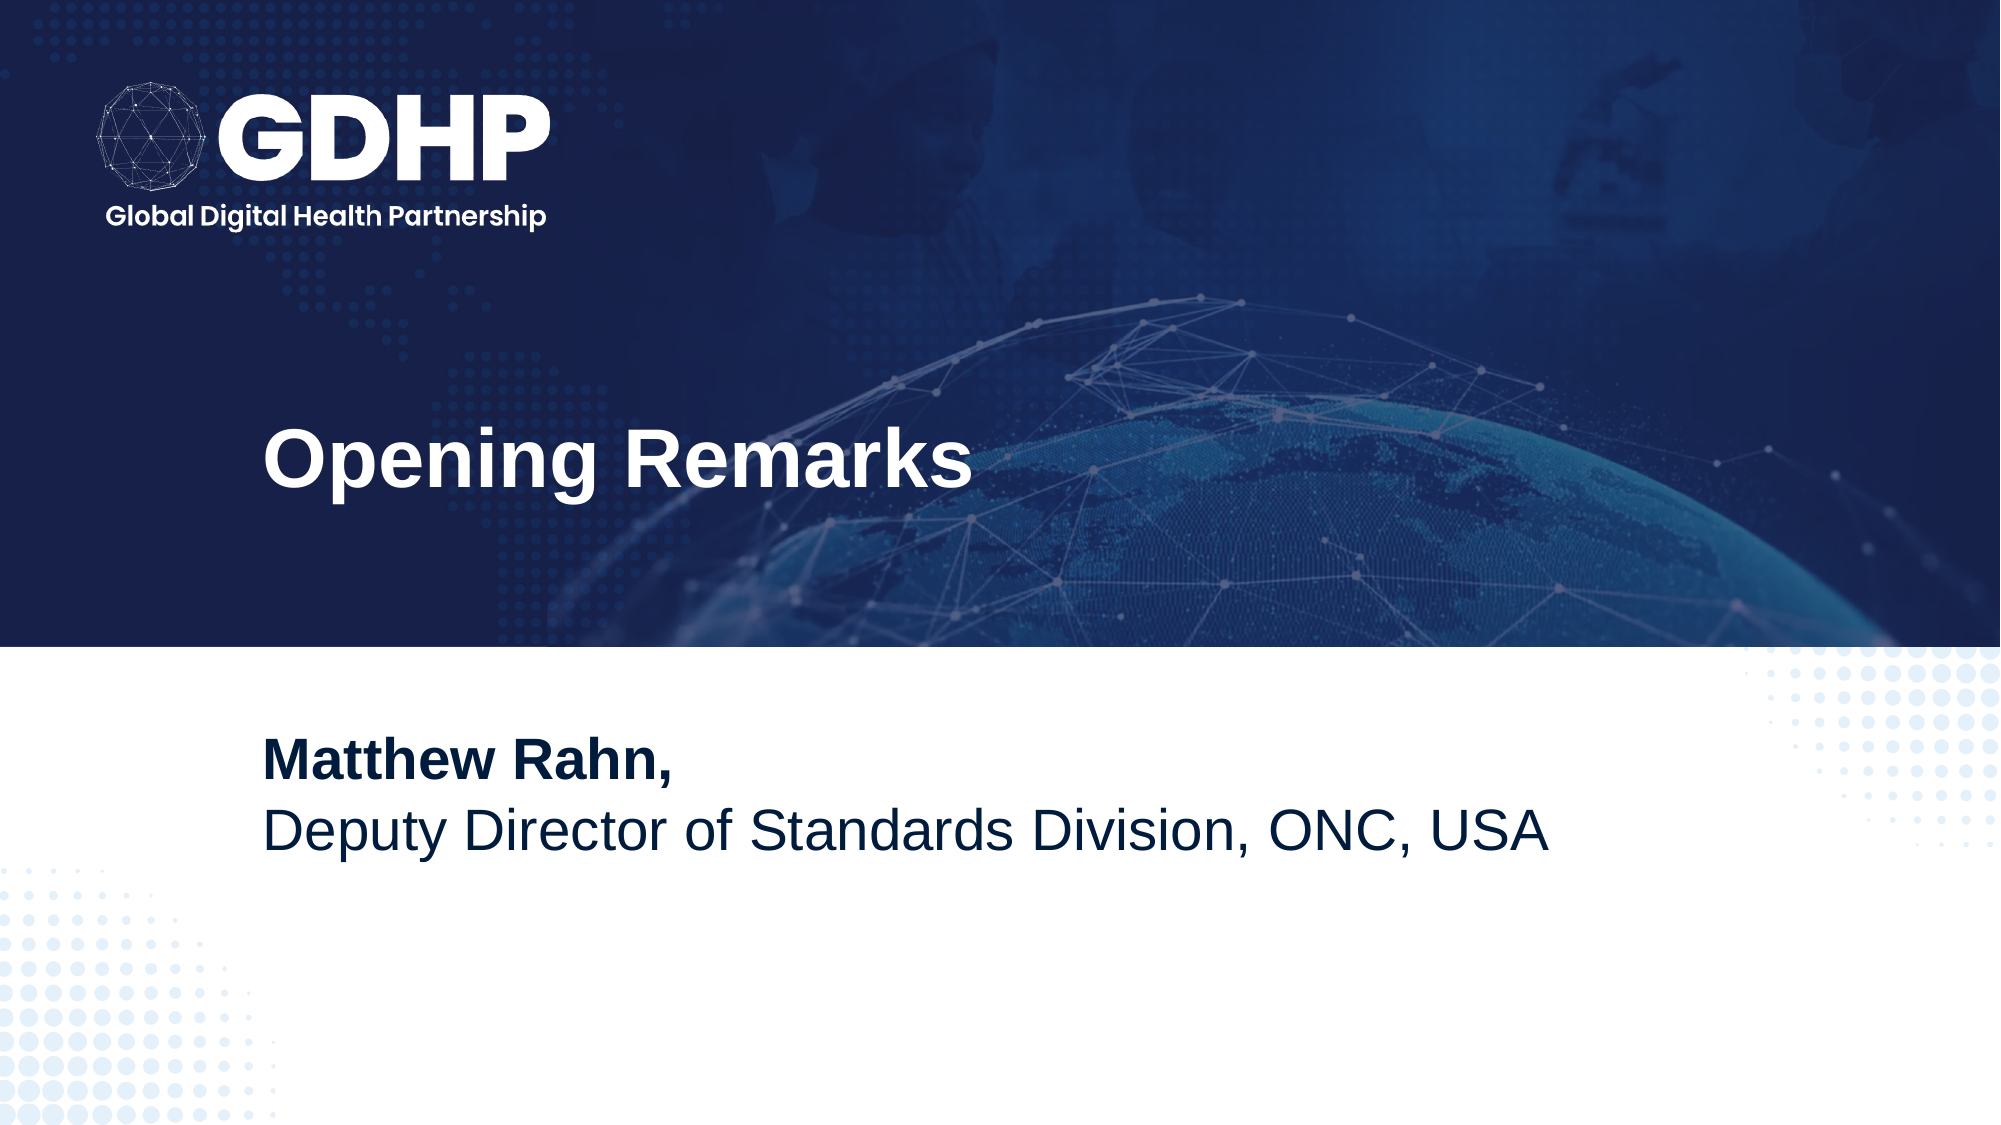

# Opening Remarks
Matthew Rahn,
Deputy Director of Standards Division, ONC, USA